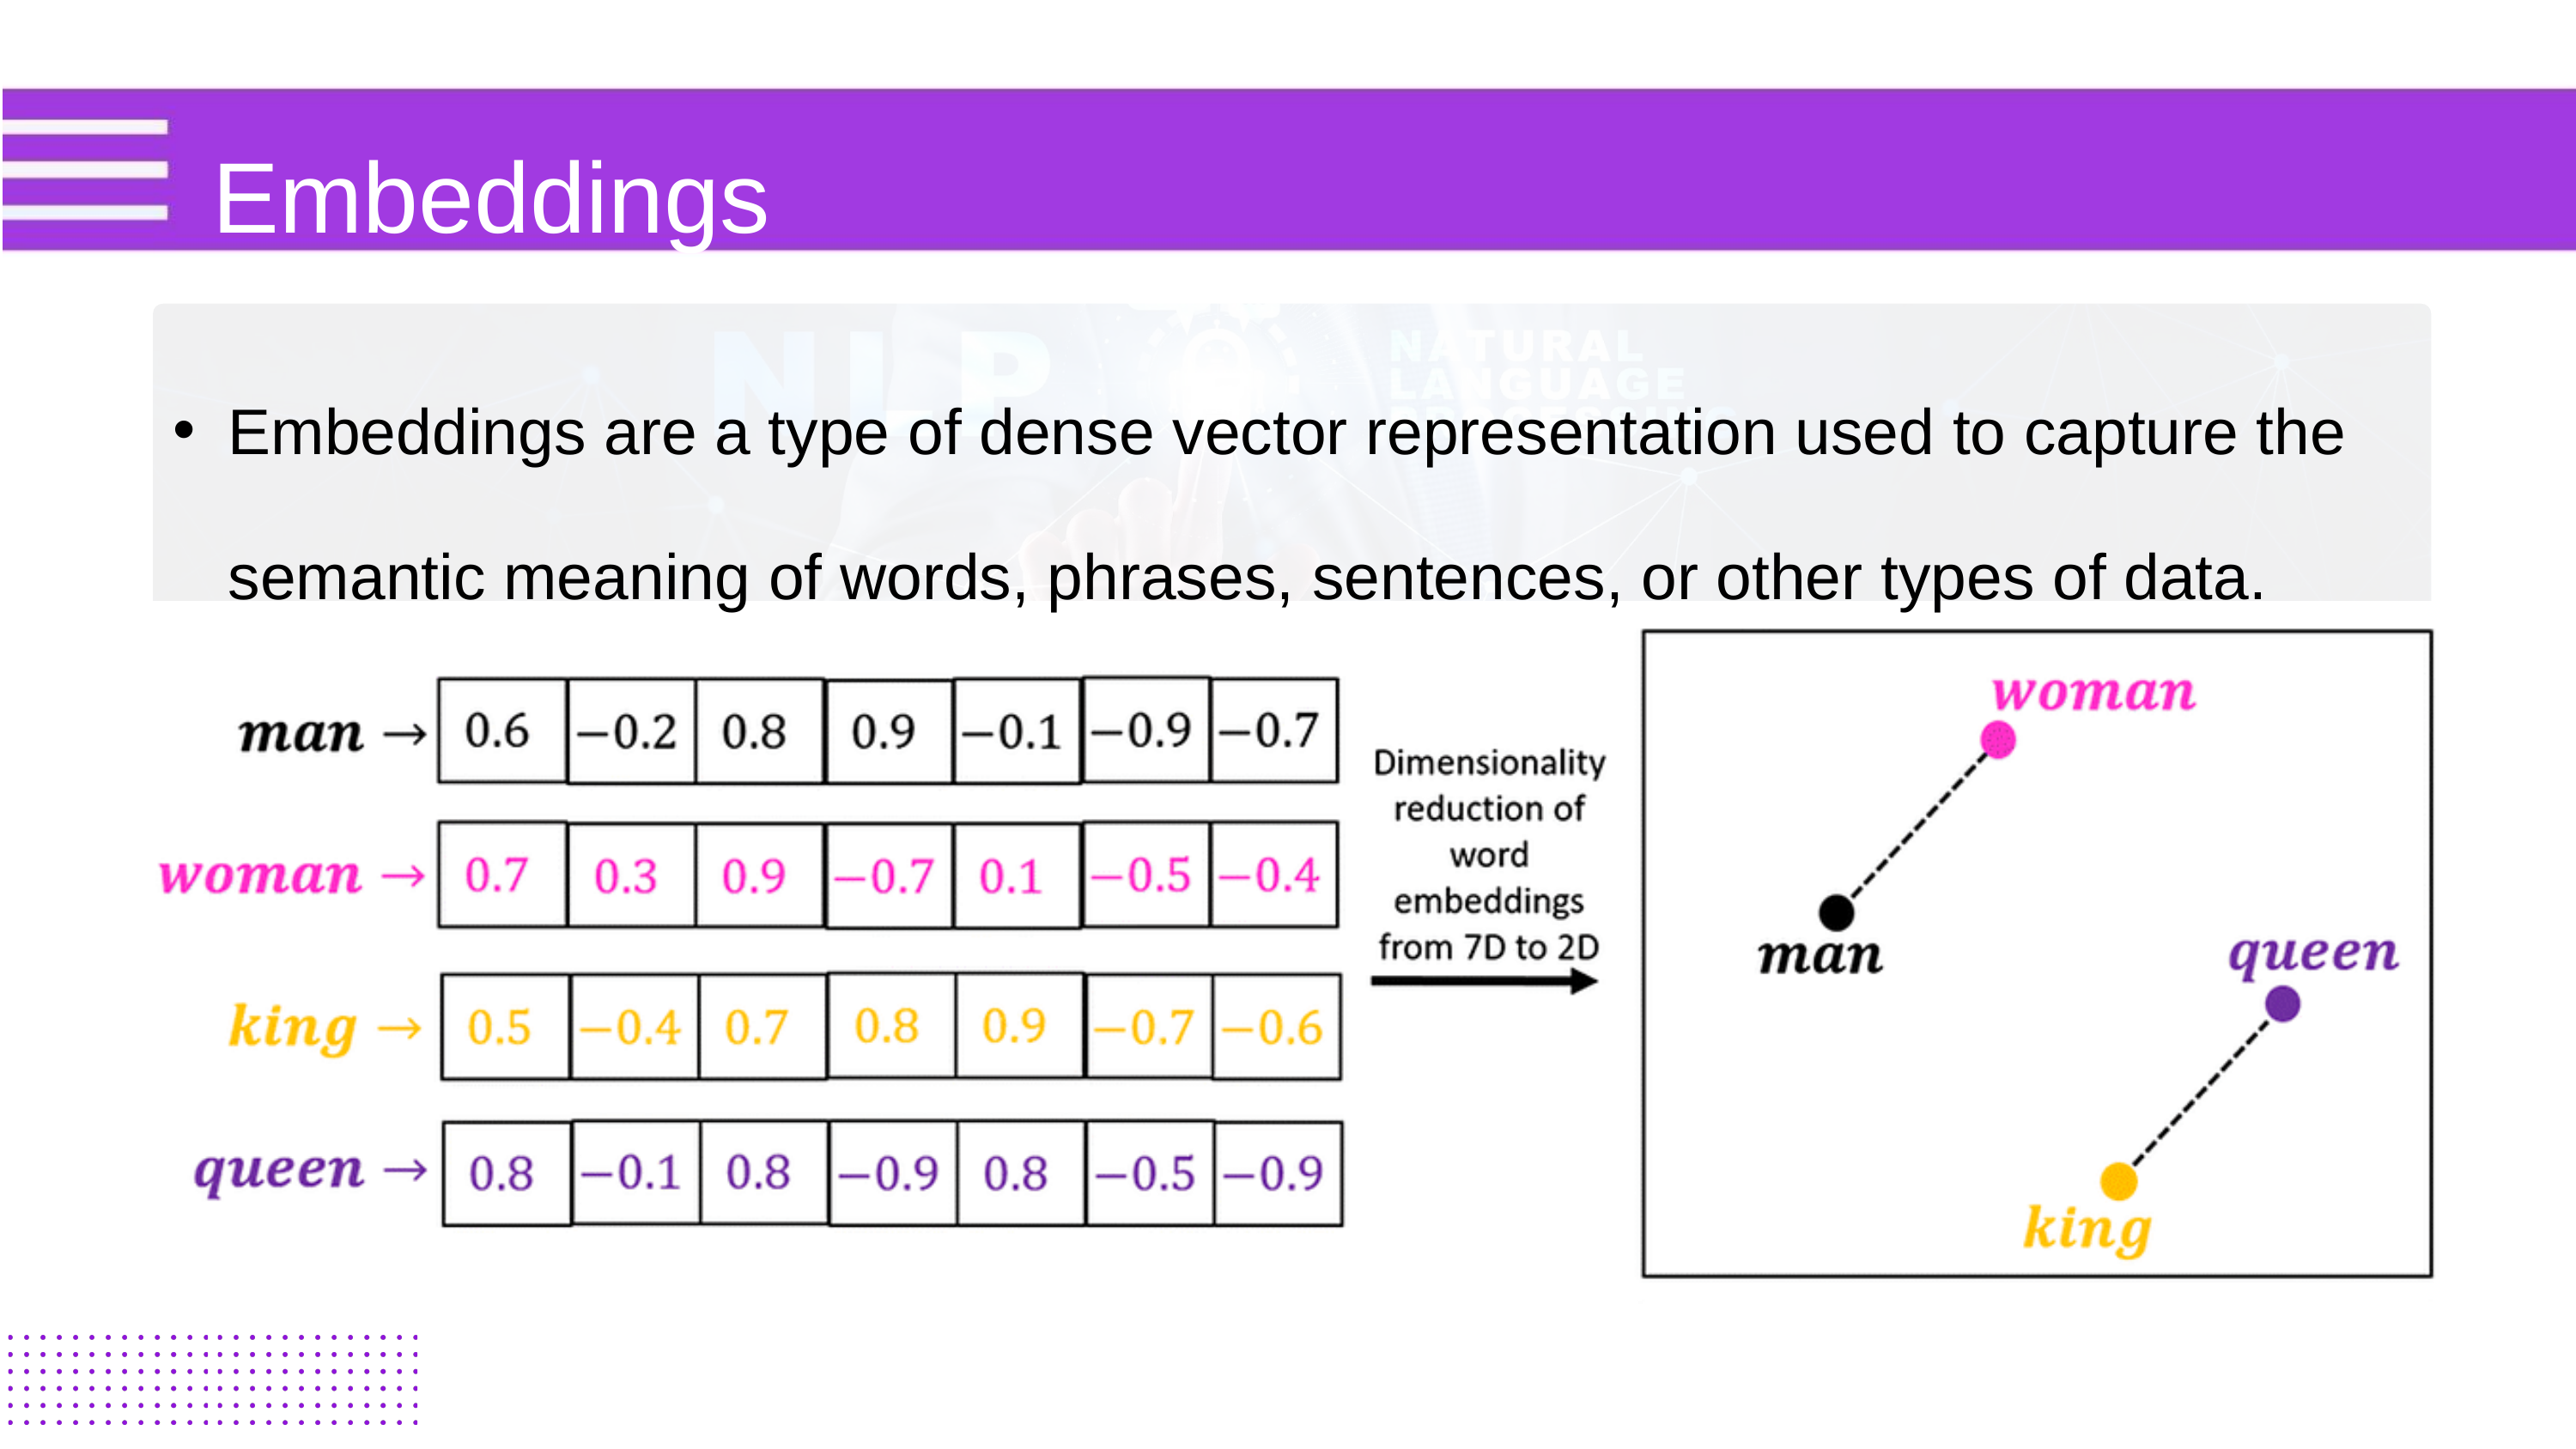

Embeddings

Embeddings are a type of dense vector representation used to capture the semantic meaning of words, phrases, sentences, or other types of data.